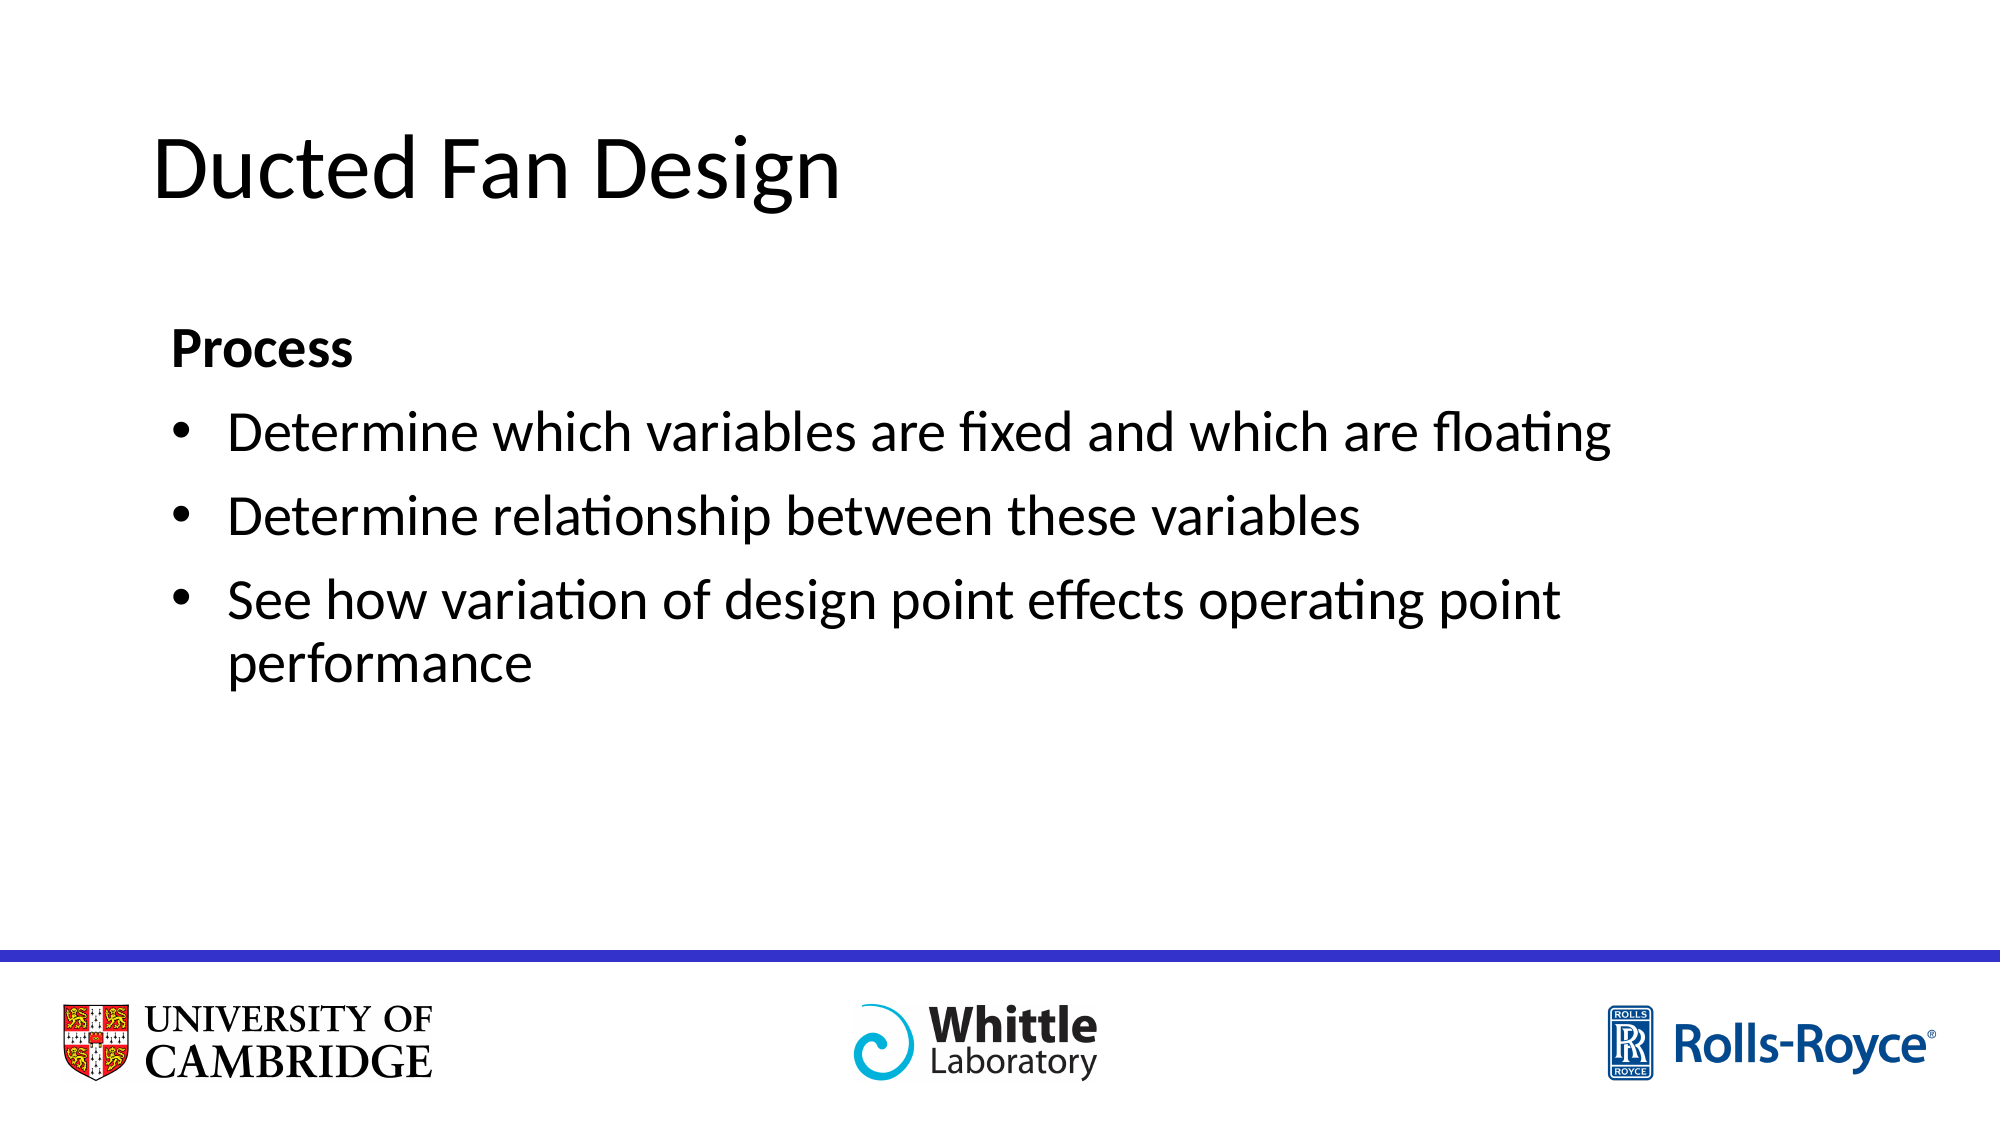

# Ducted Fan Design
Process
Determine which variables are fixed and which are floating
Determine relationship between these variables
See how variation of design point effects operating point performance